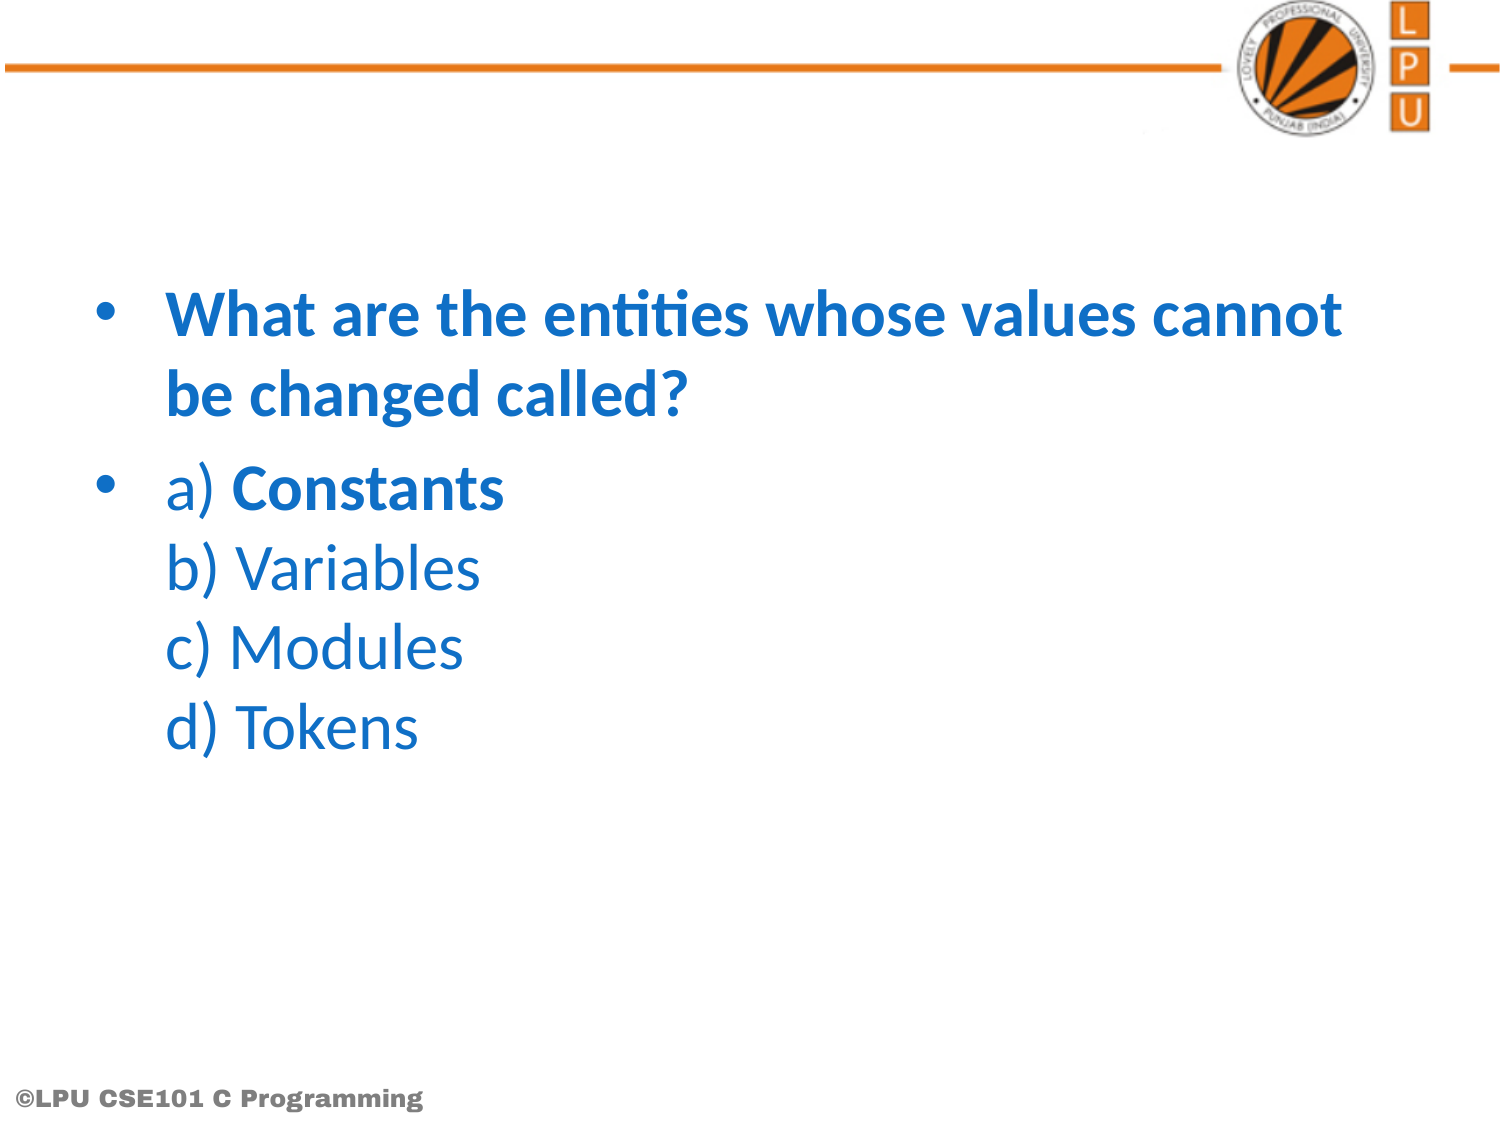

#
What are the entities whose values cannot be changed called?
a) Constants
b) Variables
c) Modules
d) Tokens